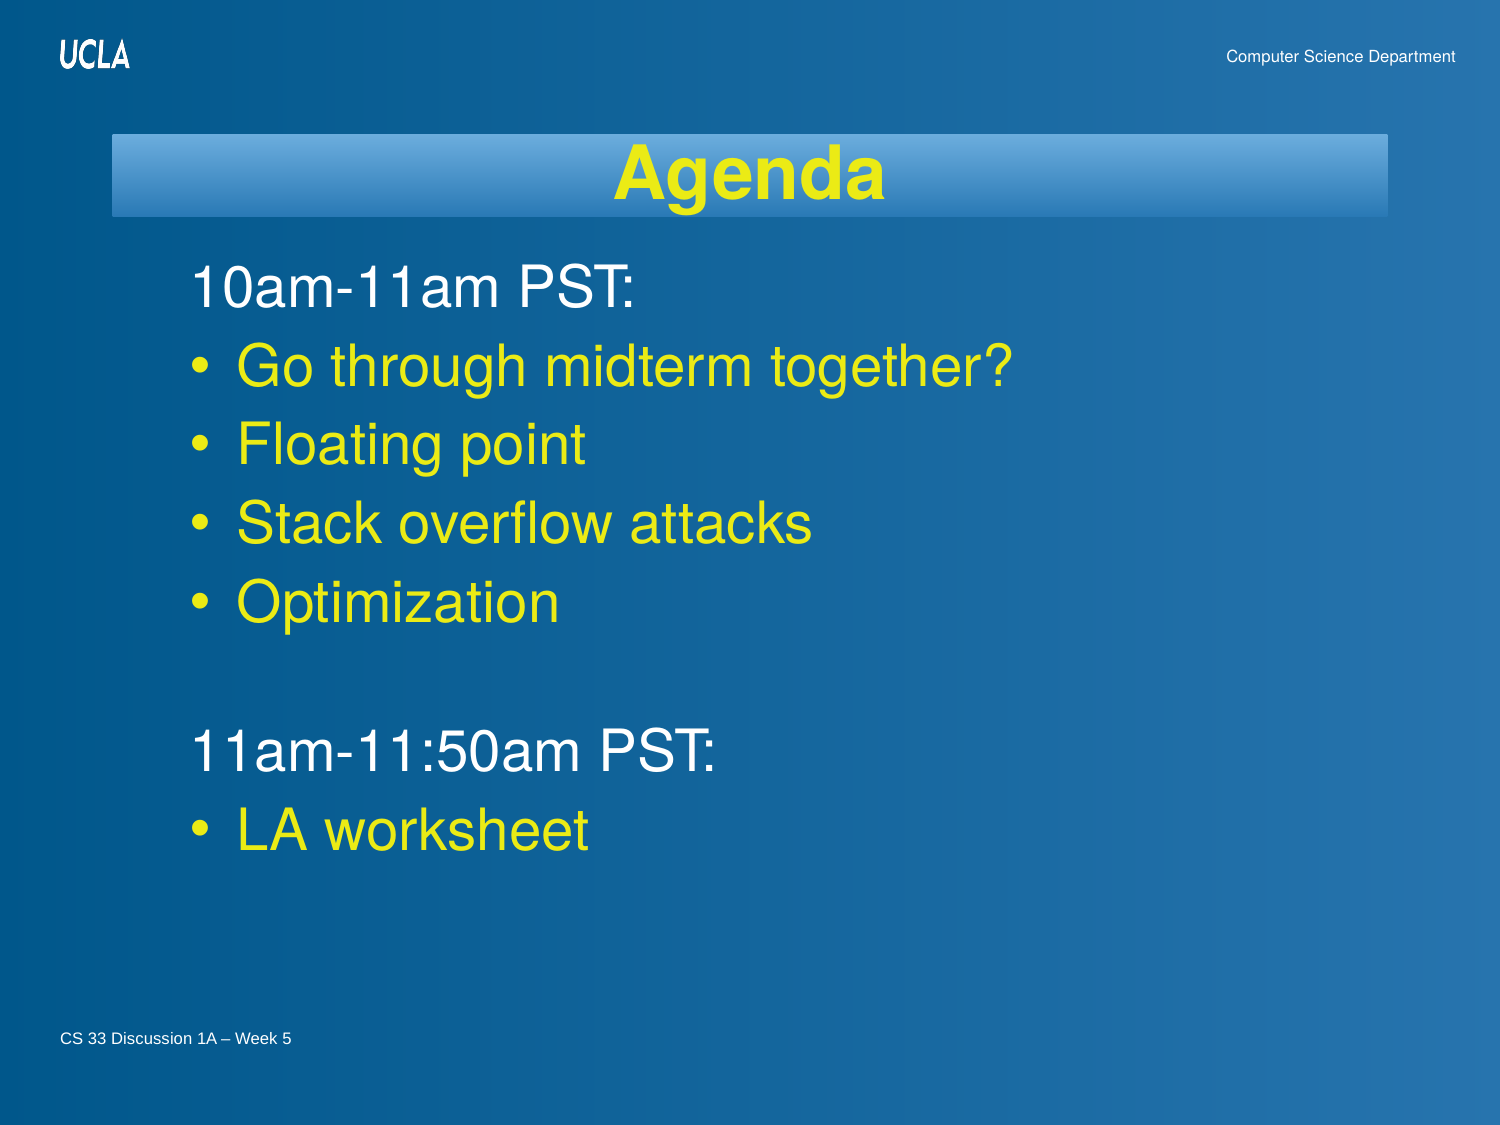

# Agenda
10am-11am PST:
Go through midterm together?
Floating point
Stack overflow attacks
Optimization

11am-11:50am PST:
LA worksheet